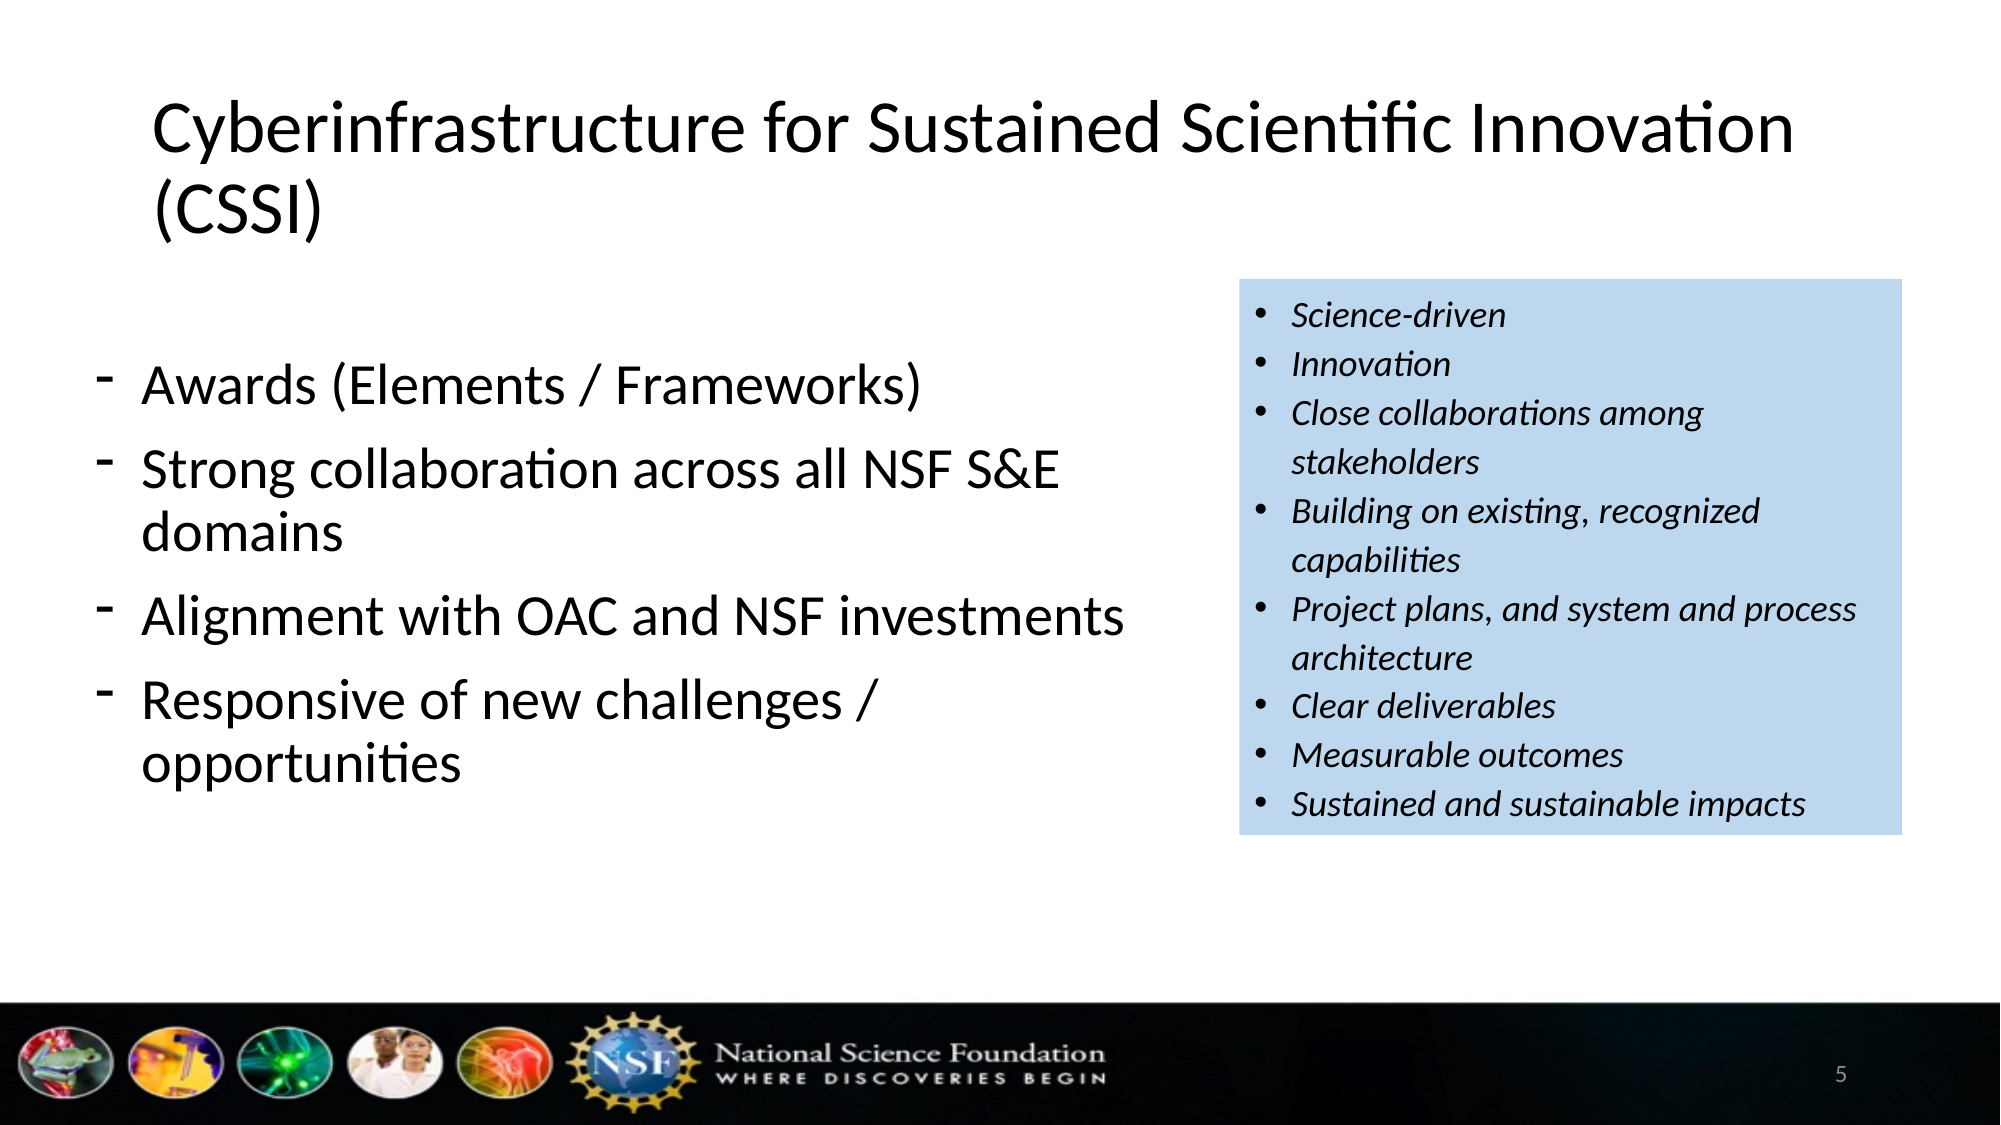

# Cyberinfrastructure for Sustained Scientific Innovation (CSSI)
Science-driven
Innovation
Close collaborations among stakeholders
Building on existing, recognized capabilities
Project plans, and system and process architecture
Clear deliverables
Measurable outcomes
Sustained and sustainable impacts
Awards (Elements / Frameworks)
Strong collaboration across all NSF S&E domains
Alignment with OAC and NSF investments
Responsive of new challenges / opportunities
5